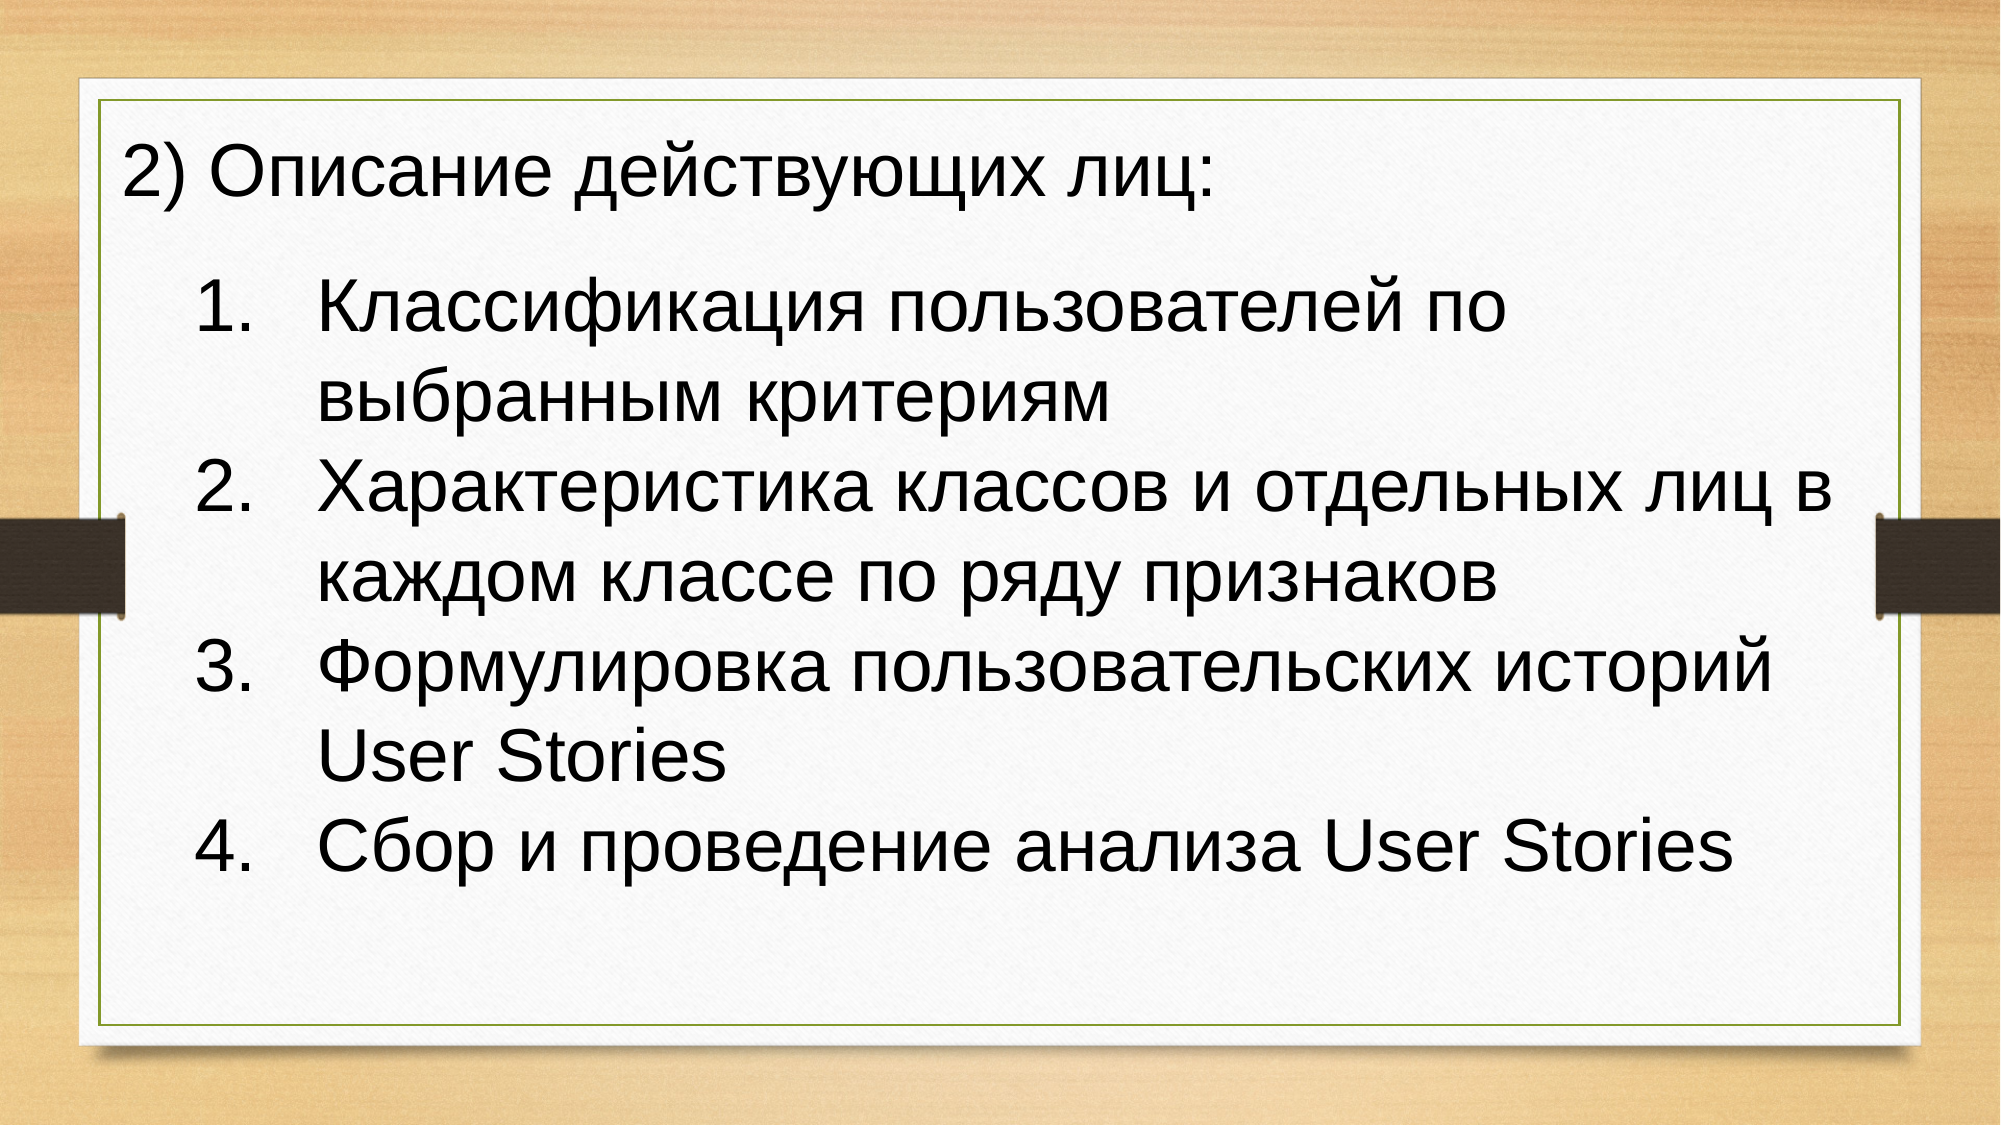

2) Описание действующих лиц:
Классификация пользователей по выбранным критериям
Характеристика классов и отдельных лиц в каждом классе по ряду признаков
Формулировка пользовательских историй User Stories
Сбор и проведение анализа User Stories